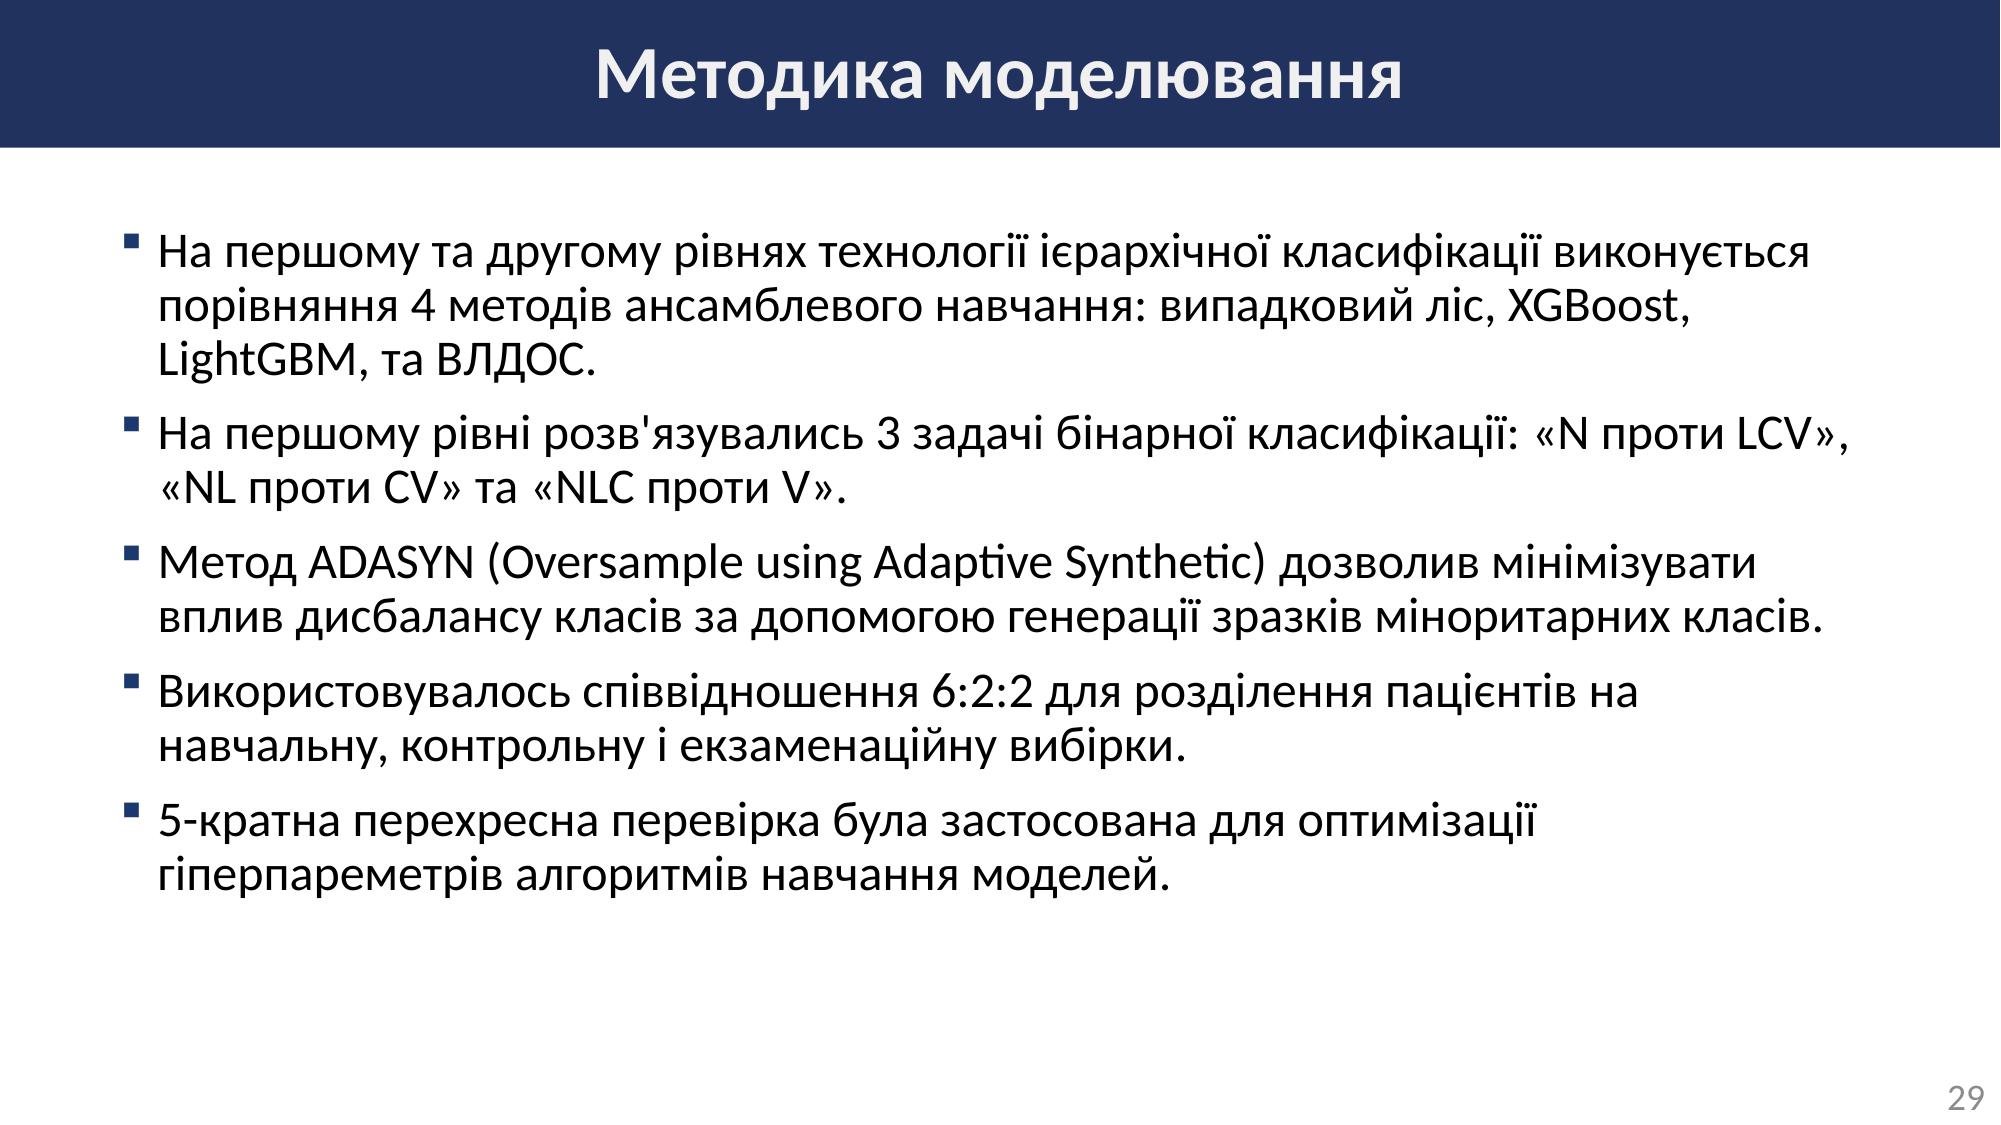

# Методика моделювання
На першому та другому рівнях технології ієрархічної класифікації виконується порівняння 4 методів ансамблевого навчання: випадковий ліс, XGBoost, LightGBM, та ВЛДОС.
На першому рівні розв'язувались 3 задачі бінарної класифікації: «N проти LCV», «NL проти CV» та «NLC проти V».
Метод ADASYN (Oversample using Adaptive Synthetic) дозволив мінімізувати вплив дисбалансу класів за допомогою генерації зразків міноритарних класів.
Використовувалось співвідношення 6:2:2 для розділення пацієнтів на навчальну, контрольну і екзаменаційну вибірки.
5-кратна перехресна перевірка була застосована для оптимізації гіперпареметрів алгоритмів навчання моделей.
29